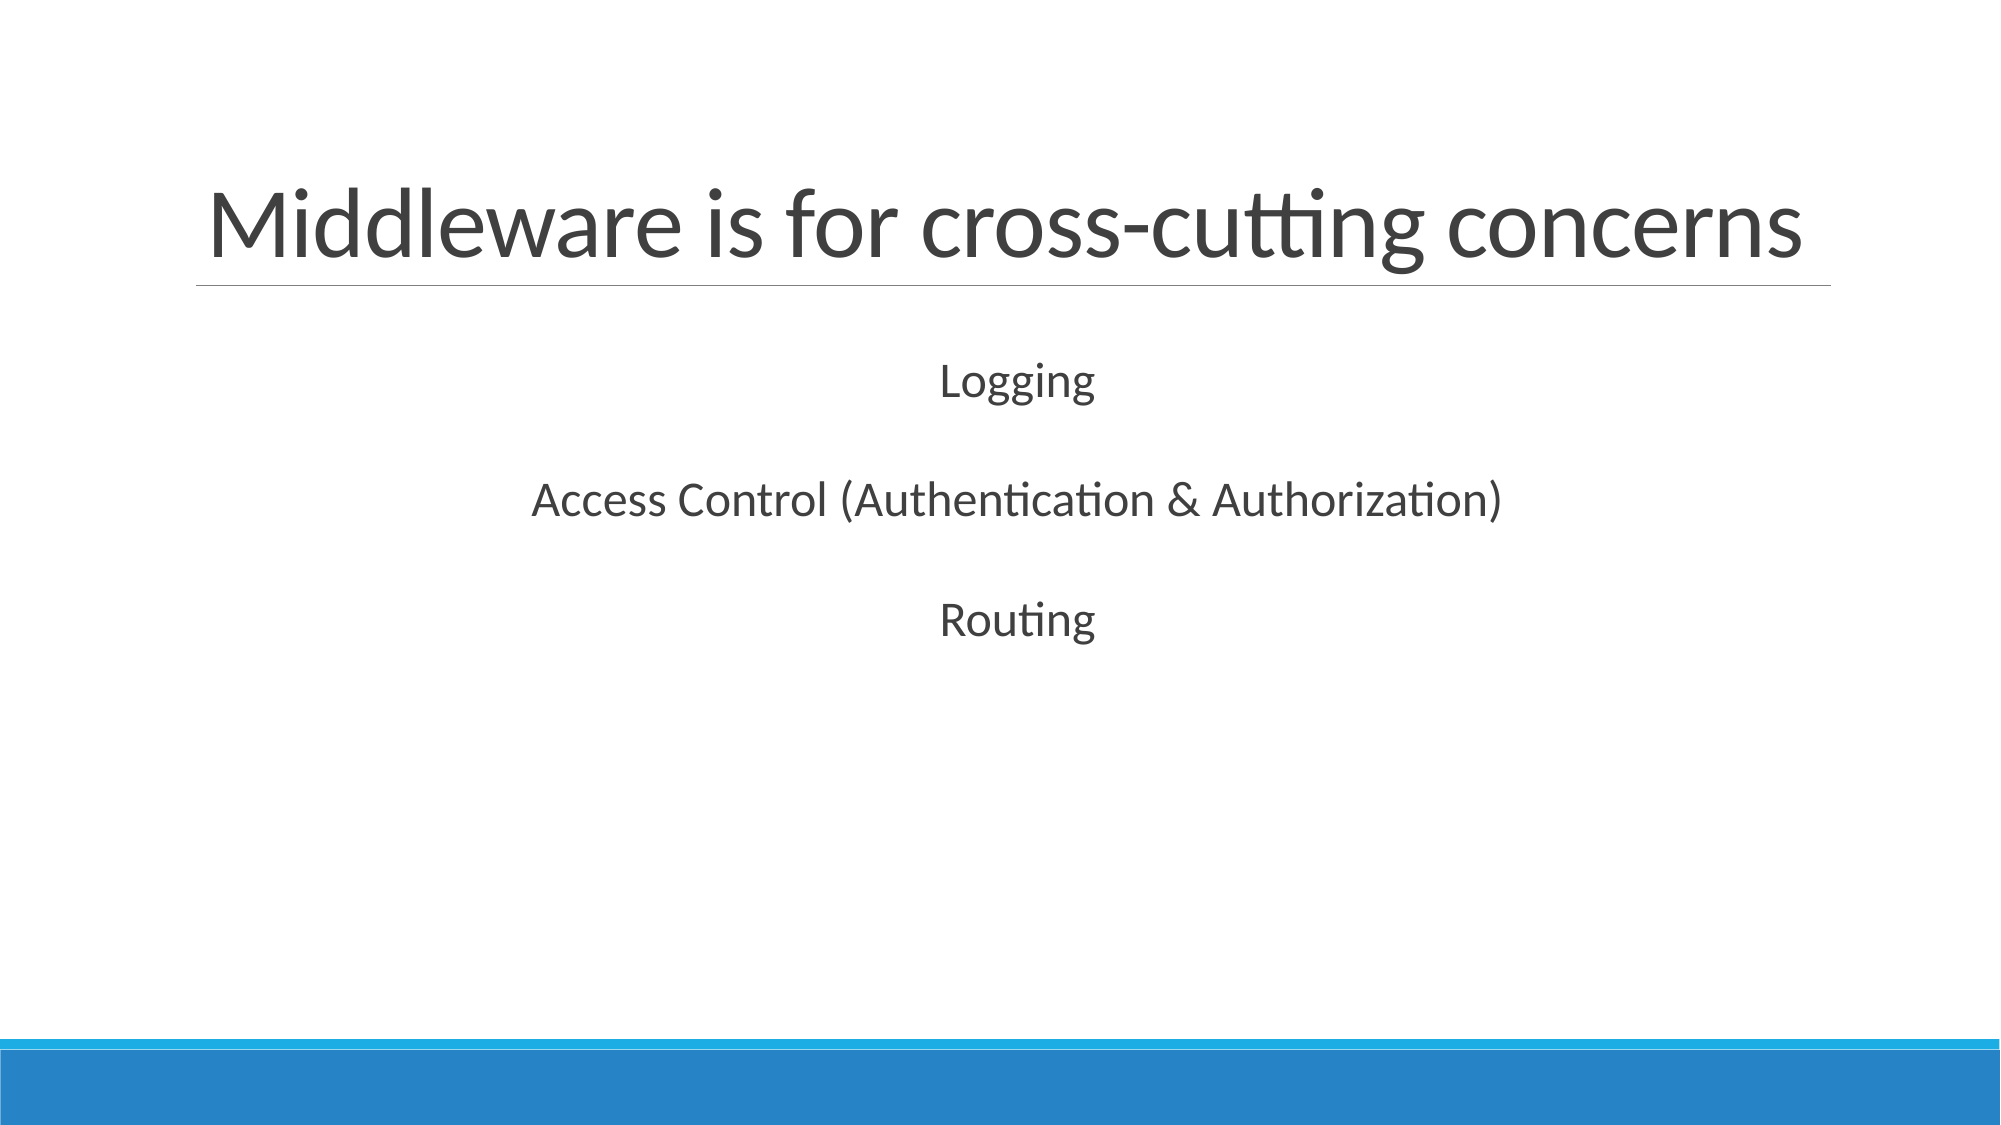

# Middleware is for cross-cutting concerns
Logging
Access Control (Authentication & Authorization)
Routing